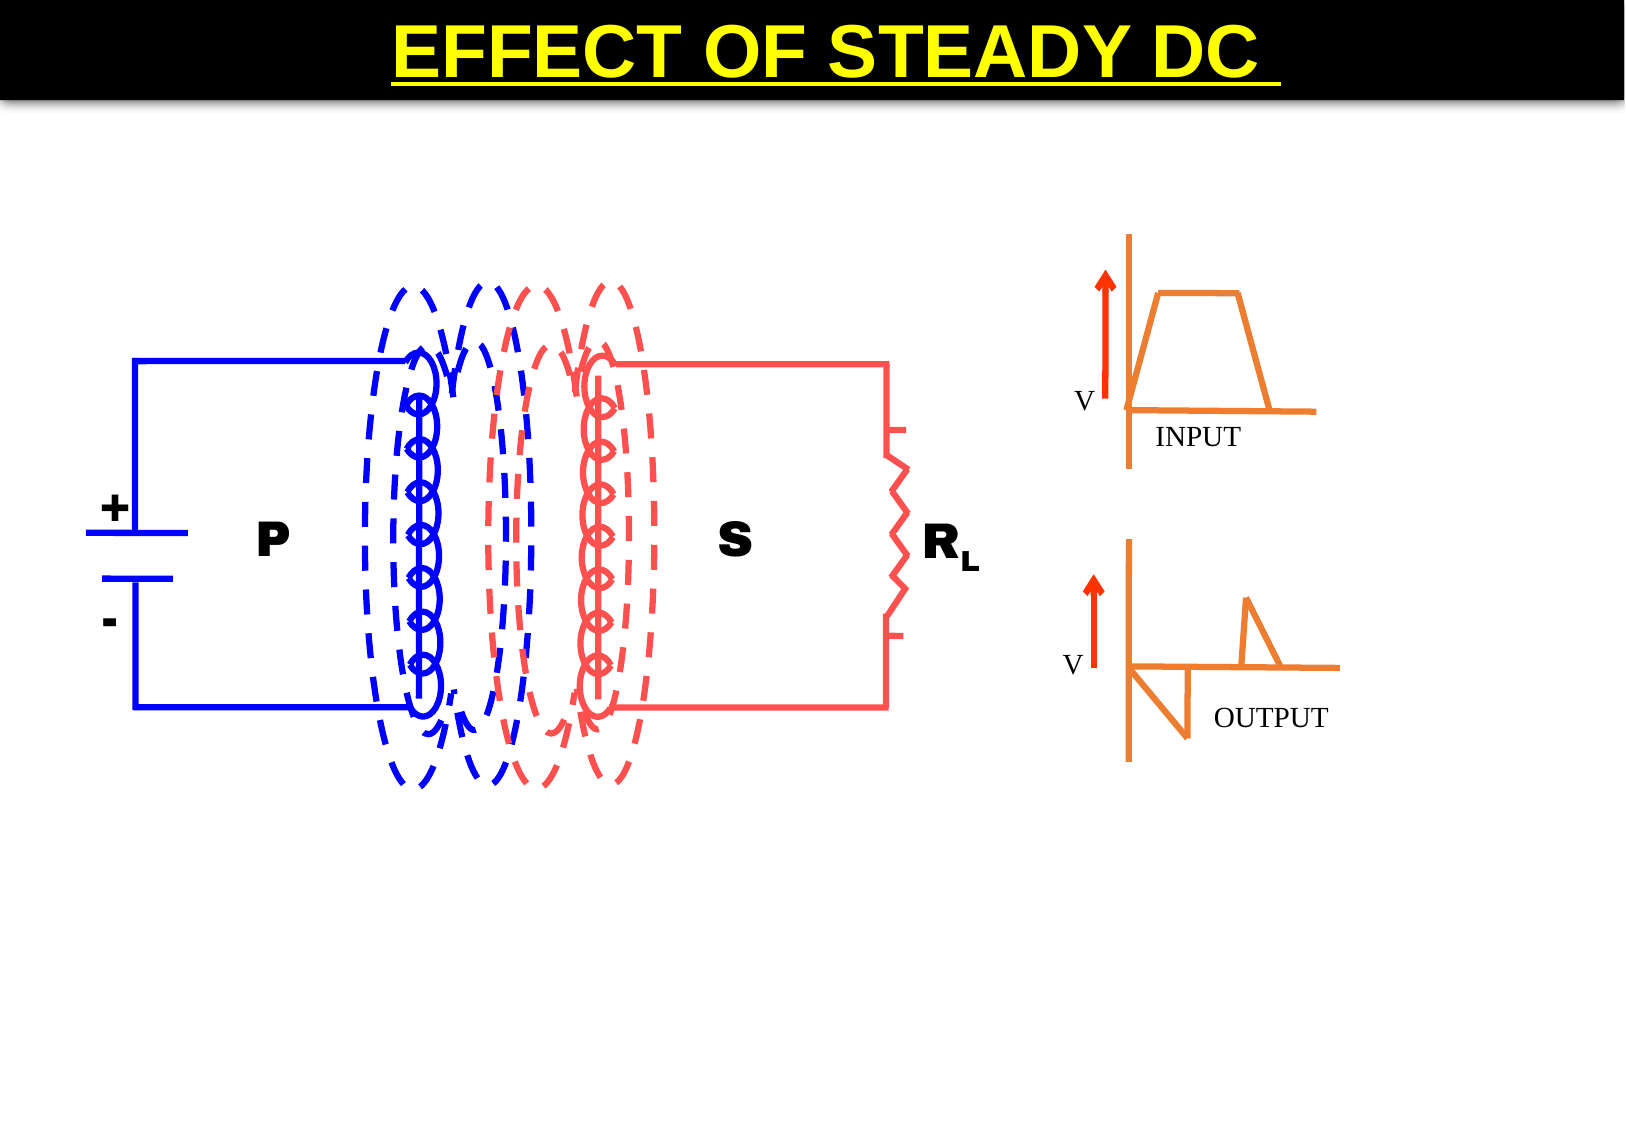

EFFECT OF STEADY DC

+
P
S
RL

-

      V
INPUT
      V
OUTPUT